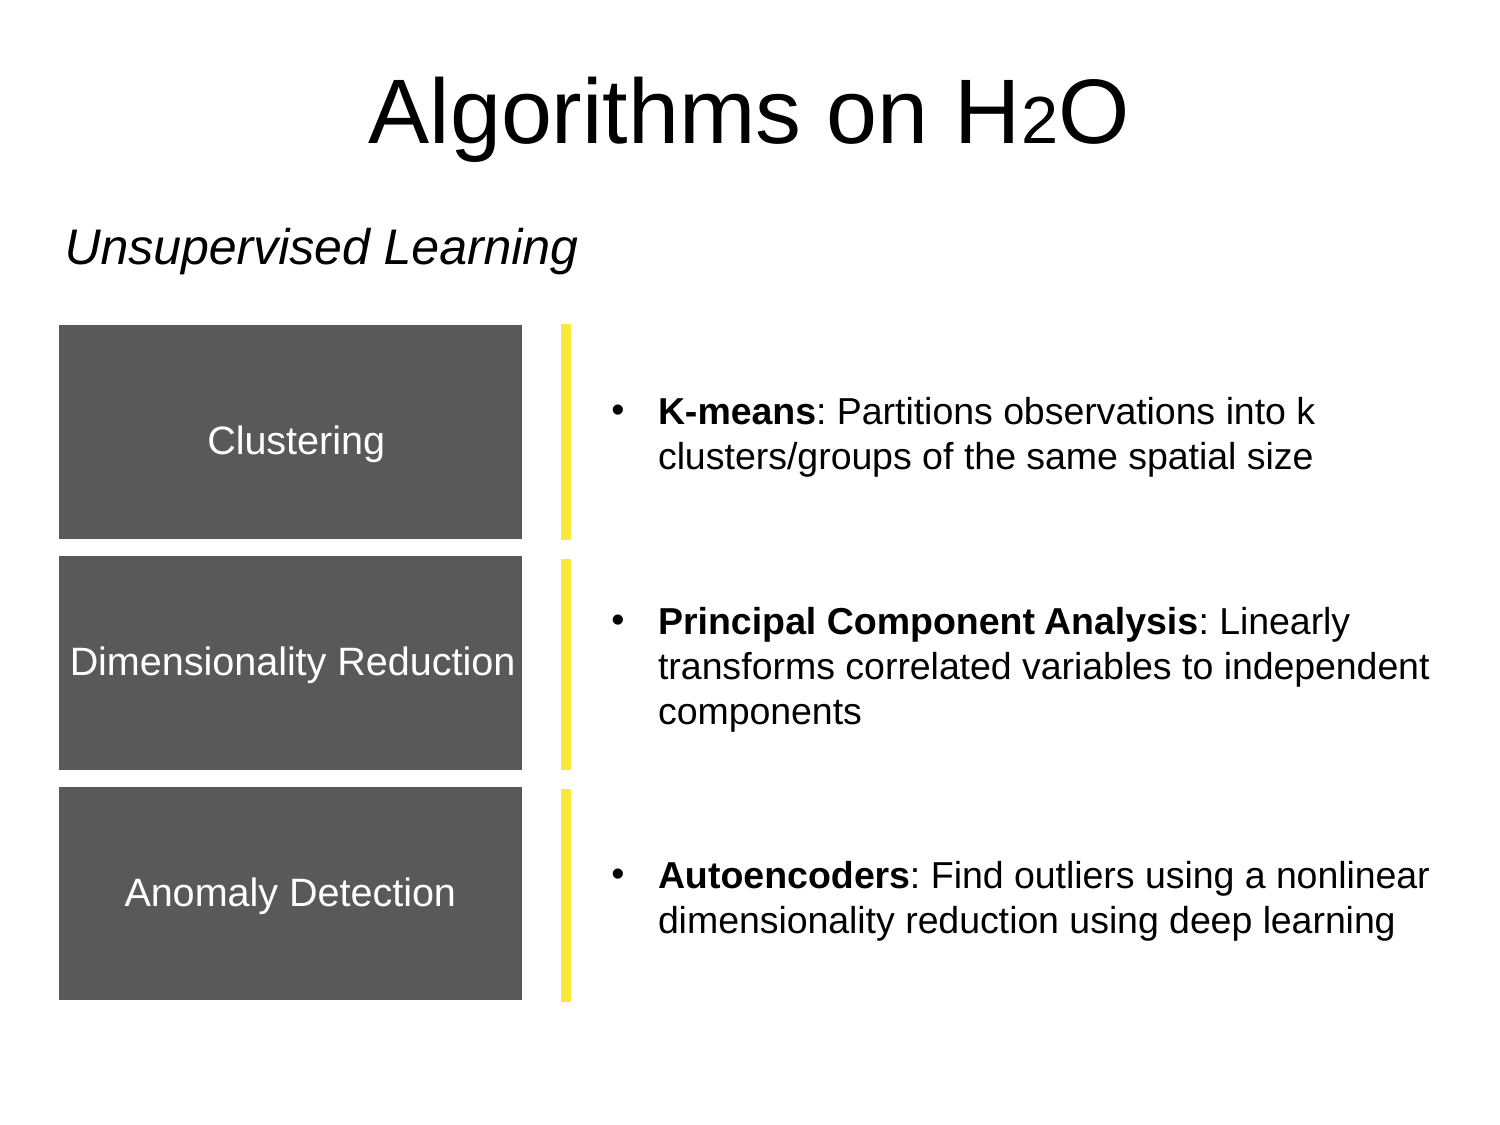

Algorithms on H2O
Unsupervised Learning

K-means: Partitions observations into k clusters/groups of the same spatial size
Clustering

Principal Component Analysis: Linearly transforms correlated variables to independent components
Dimensionality Reduction

Autoencoders: Find outliers using a nonlinear dimensionality reduction using deep learning
Anomaly Detection